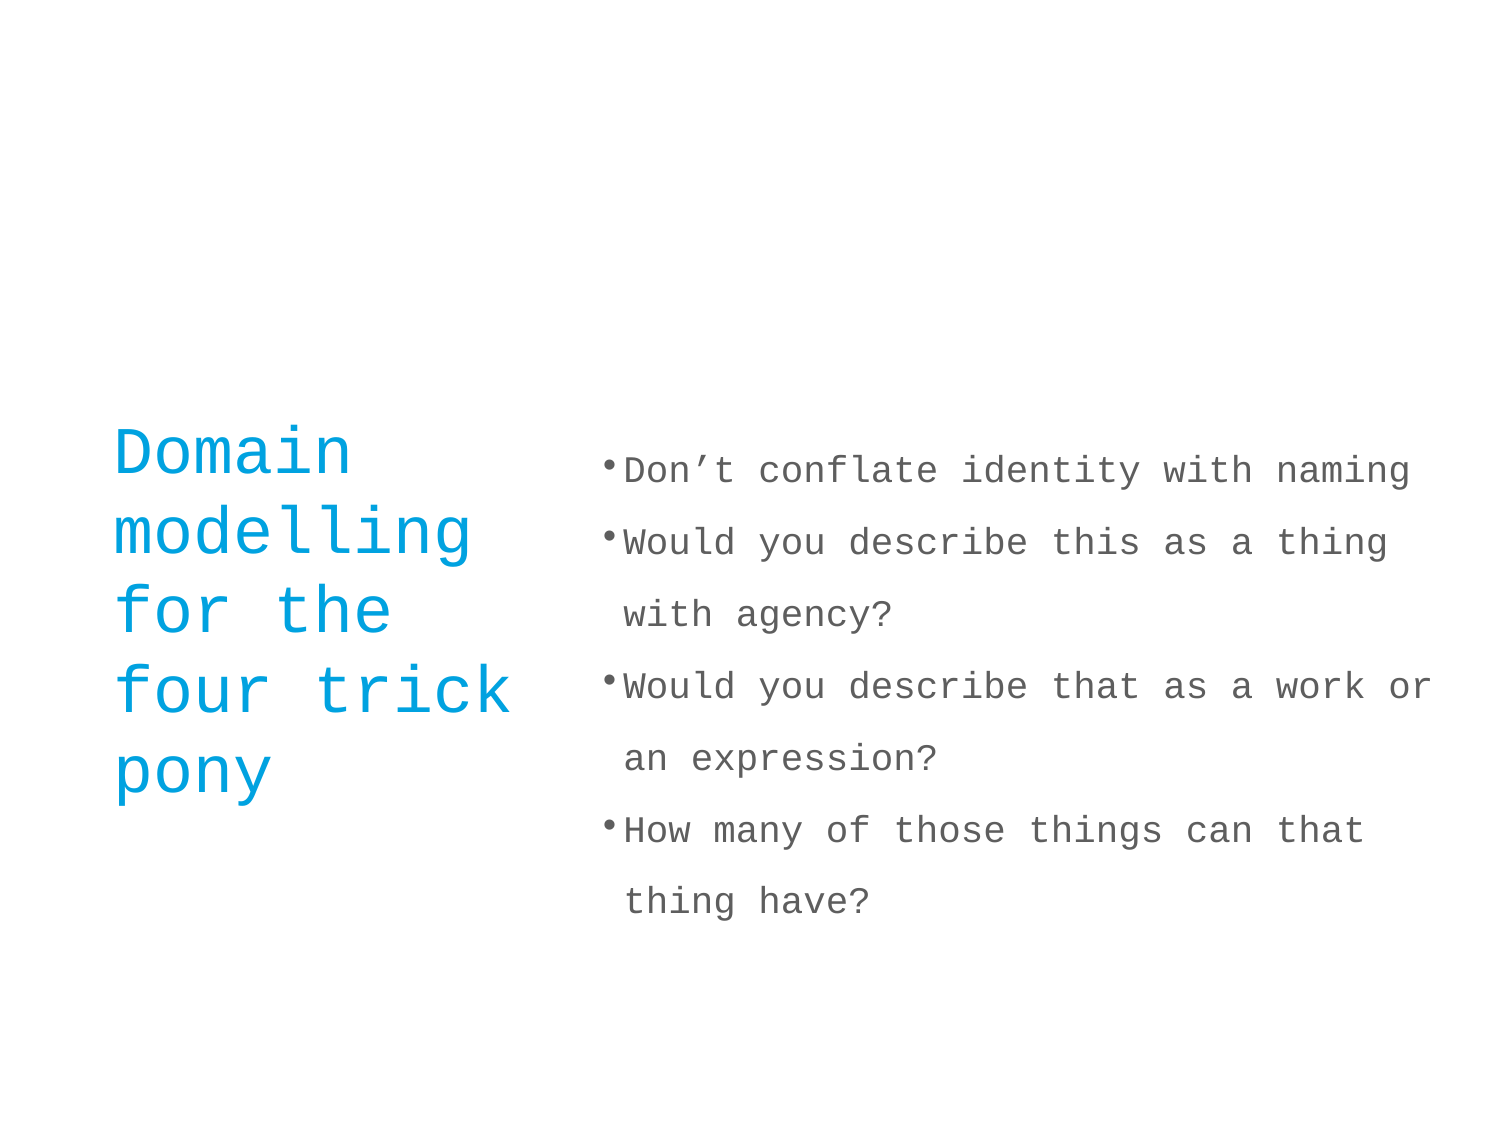

Domain modelling for the four trick pony
Don’t conflate identity with naming
Would you describe this as a thing with agency?
Would you describe that as a work or an expression?
How many of those things can that thing have?